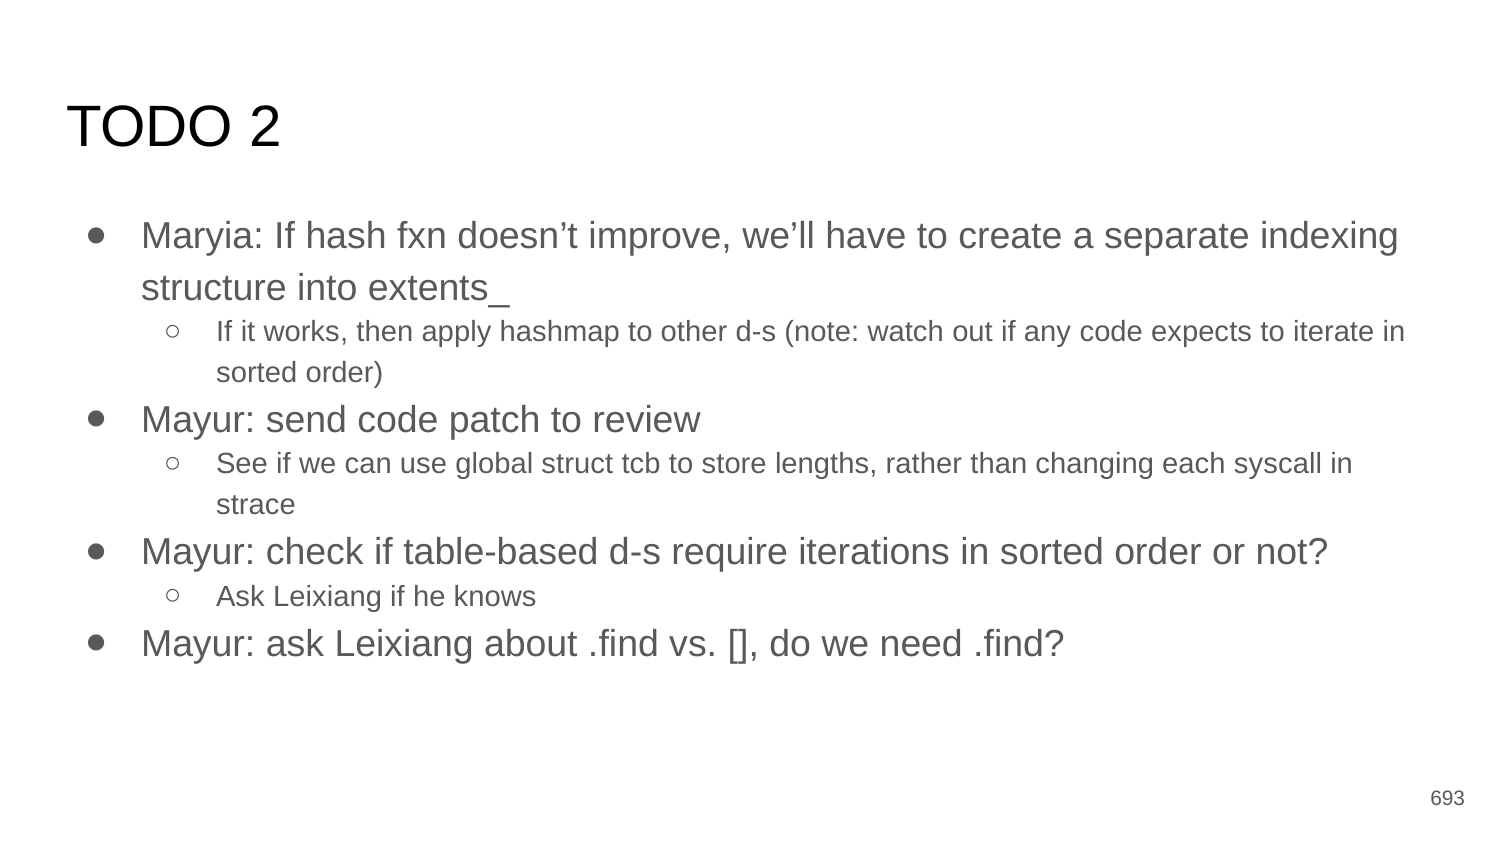

# TODO 2
Maryia: If hash fxn doesn’t improve, we’ll have to create a separate indexing structure into extents_
If it works, then apply hashmap to other d-s (note: watch out if any code expects to iterate in sorted order)
Mayur: send code patch to review
See if we can use global struct tcb to store lengths, rather than changing each syscall in strace
Mayur: check if table-based d-s require iterations in sorted order or not?
Ask Leixiang if he knows
Mayur: ask Leixiang about .find vs. [], do we need .find?

693